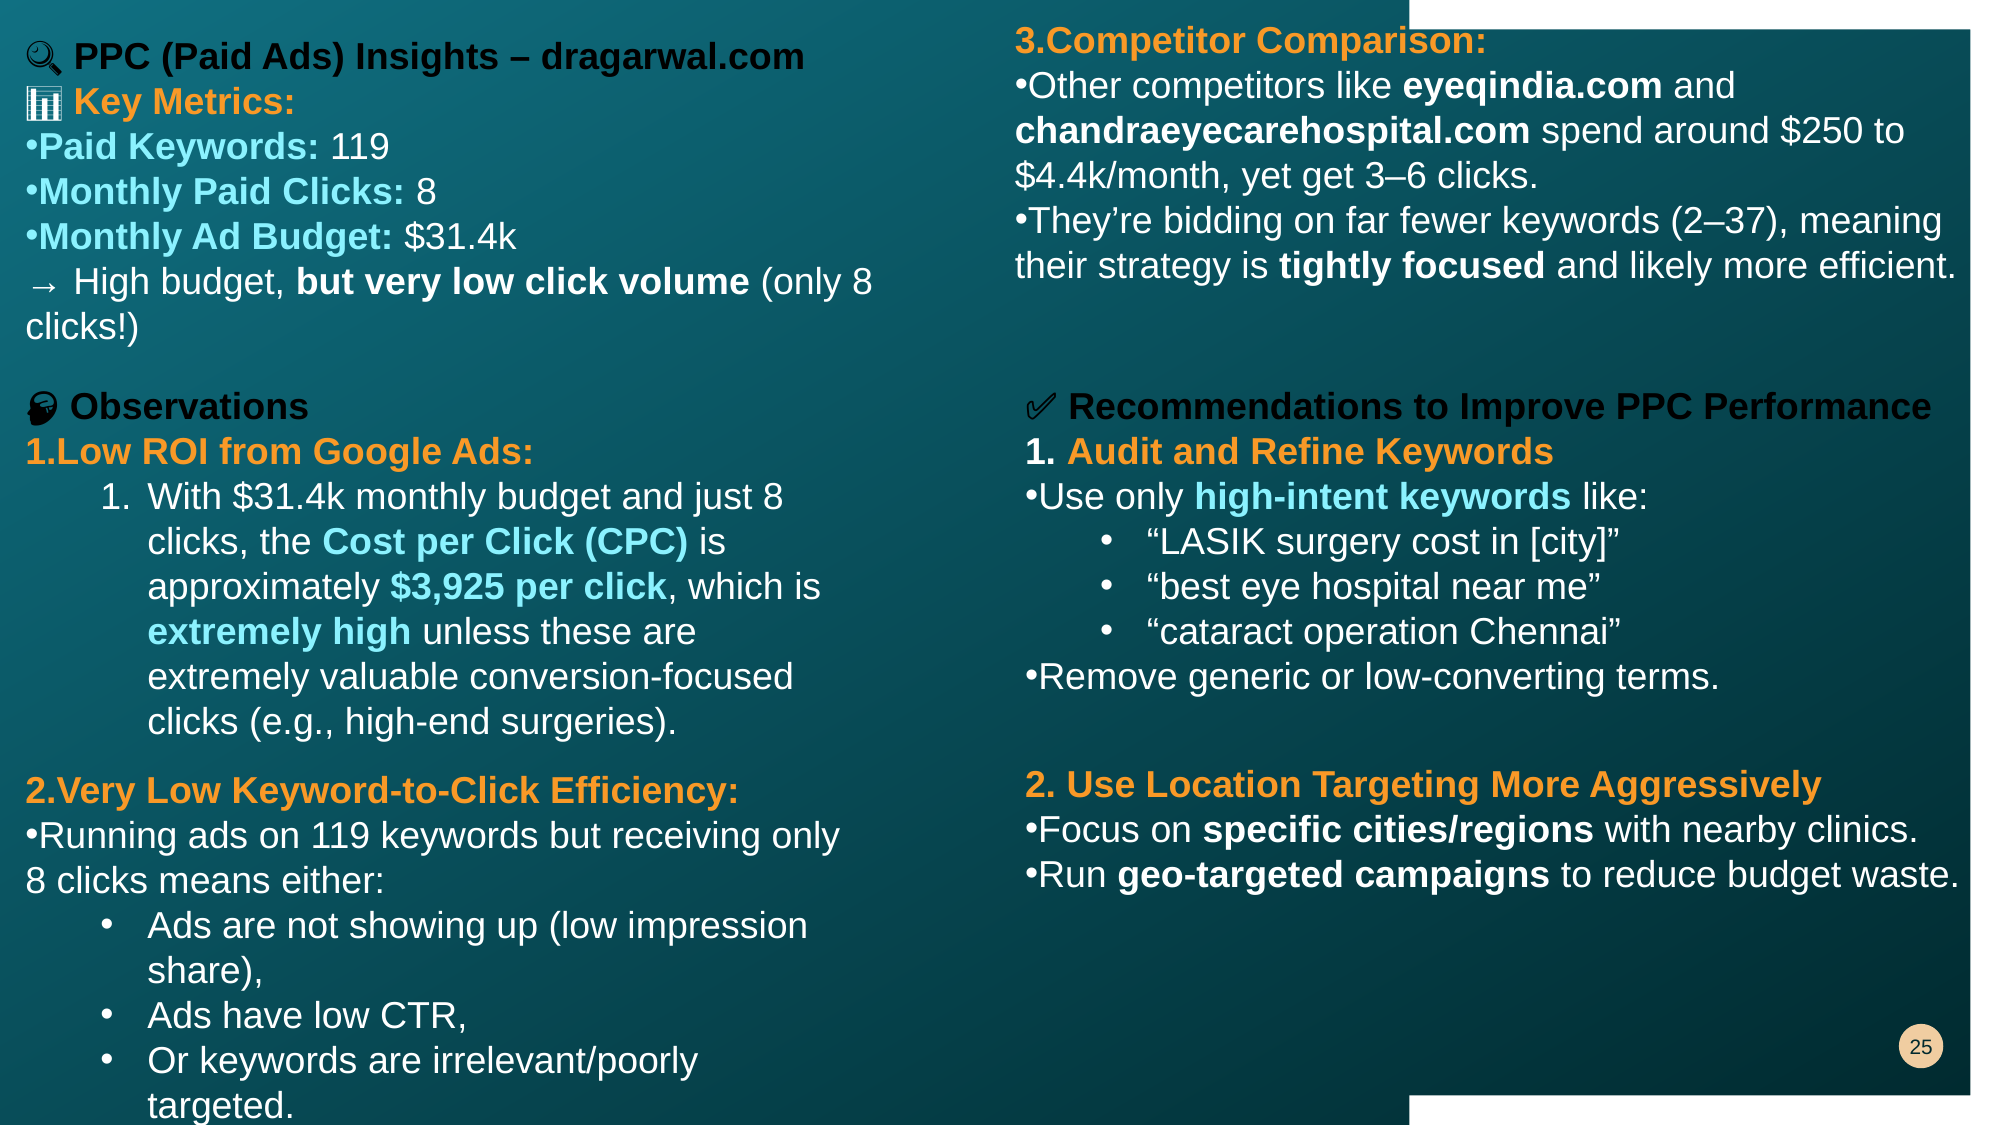

3.Competitor Comparison:
Other competitors like eyeqindia.com and chandraeyecarehospital.com spend around $250 to $4.4k/month, yet get 3–6 clicks.
They’re bidding on far fewer keywords (2–37), meaning their strategy is tightly focused and likely more efficient.
🔍 PPC (Paid Ads) Insights – dragarwal.com
📊 Key Metrics:
Paid Keywords: 119
Monthly Paid Clicks: 8
Monthly Ad Budget: $31.4k
→ High budget, but very low click volume (only 8 clicks!)
🧠 Observations
Low ROI from Google Ads:
With $31.4k monthly budget and just 8 clicks, the Cost per Click (CPC) is approximately $3,925 per click, which is extremely high unless these are extremely valuable conversion-focused clicks (e.g., high-end surgeries).
✅ Recommendations to Improve PPC Performance
1. Audit and Refine Keywords
Use only high-intent keywords like:
“LASIK surgery cost in [city]”
“best eye hospital near me”
“cataract operation Chennai”
Remove generic or low-converting terms.
2. Use Location Targeting More Aggressively
Focus on specific cities/regions with nearby clinics.
Run geo-targeted campaigns to reduce budget waste.
2.Very Low Keyword-to-Click Efficiency:
Running ads on 119 keywords but receiving only 8 clicks means either:
Ads are not showing up (low impression share),
Ads have low CTR,
Or keywords are irrelevant/poorly targeted.
25